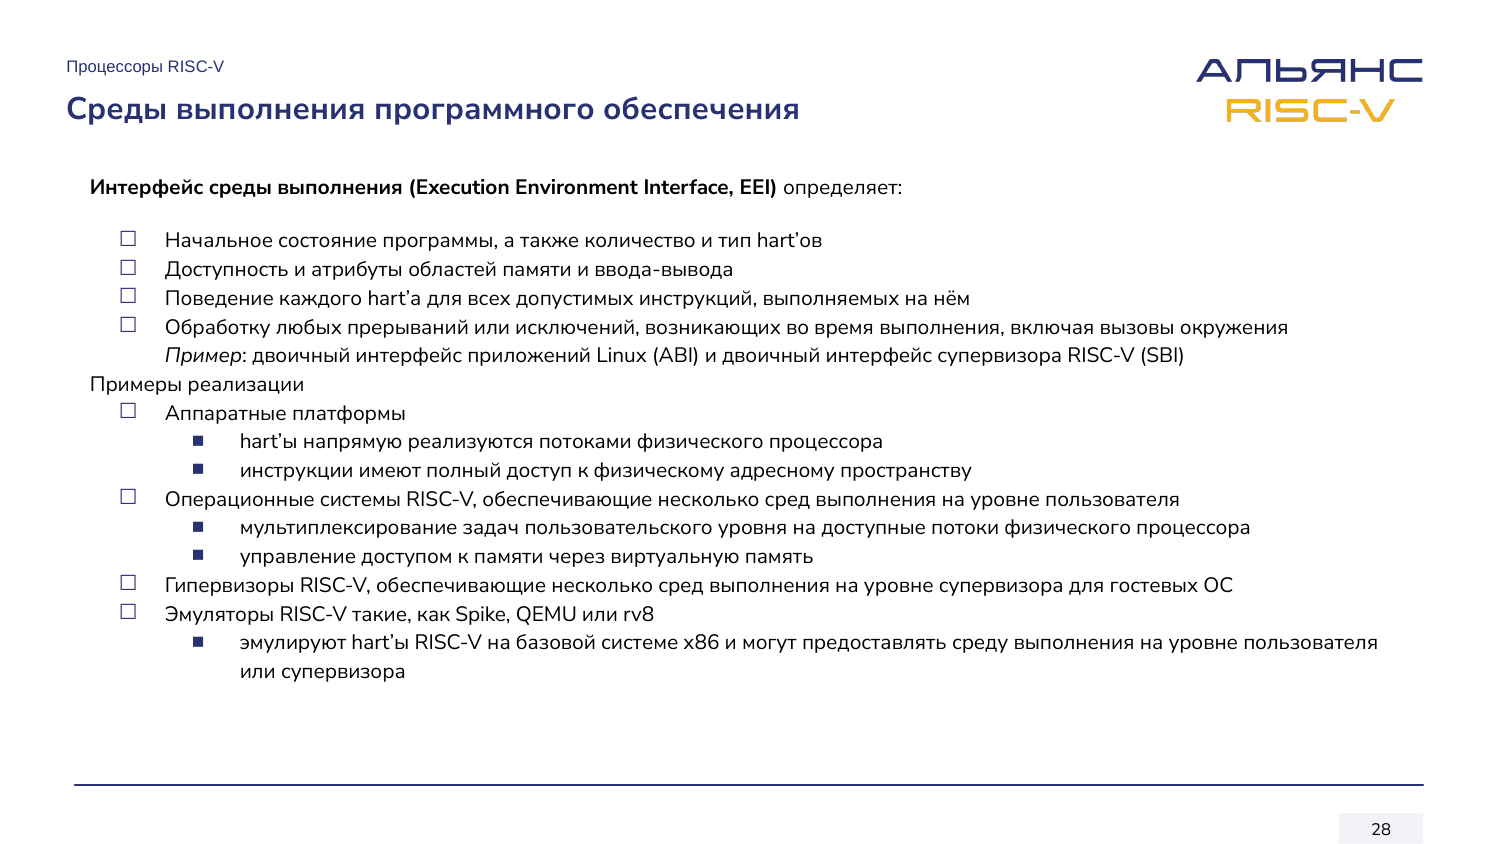

Процессоры RISC‑V
# Среды выполнения программного обеспечения
Интерфейс среды выполнения (Execution Environment Interface, EEI) определяет:
Начальное состояние программы, а также количество и тип hart’ов
Доступность и атрибуты областей памяти и ввода-вывода
Поведение каждого hart’а для всех допустимых инструкций, выполняемых на нём
Обработку любых прерываний или исключений, возникающих во время выполнения, включая вызовы окружения
Пример: двоичный интерфейс приложений Linux (ABI) и двоичный интерфейс супервизора RISC‑V (SBI)
Примеры реализации
Аппаратные платформы
hart’ы напрямую реализуются потоками физического процессора
инструкции имеют полный доступ к физическому адресному пространству
Операционные системы RISC‑V, обеспечивающие несколько сред выполнения на уровне пользователя
мультиплексирование задач пользовательского уровня на доступные потоки физического процессора
управление доступом к памяти через виртуальную память
Гипервизоры RISC‑V, обеспечивающие несколько сред выполнения на уровне супервизора для гостевых ОС
Эмуляторы RISC‑V такие, как Spike, QEMU или rv8
эмулируют hart’ы RISC‑V на базовой системе x86 и могут предоставлять среду выполнения на уровне пользователя или супервизора